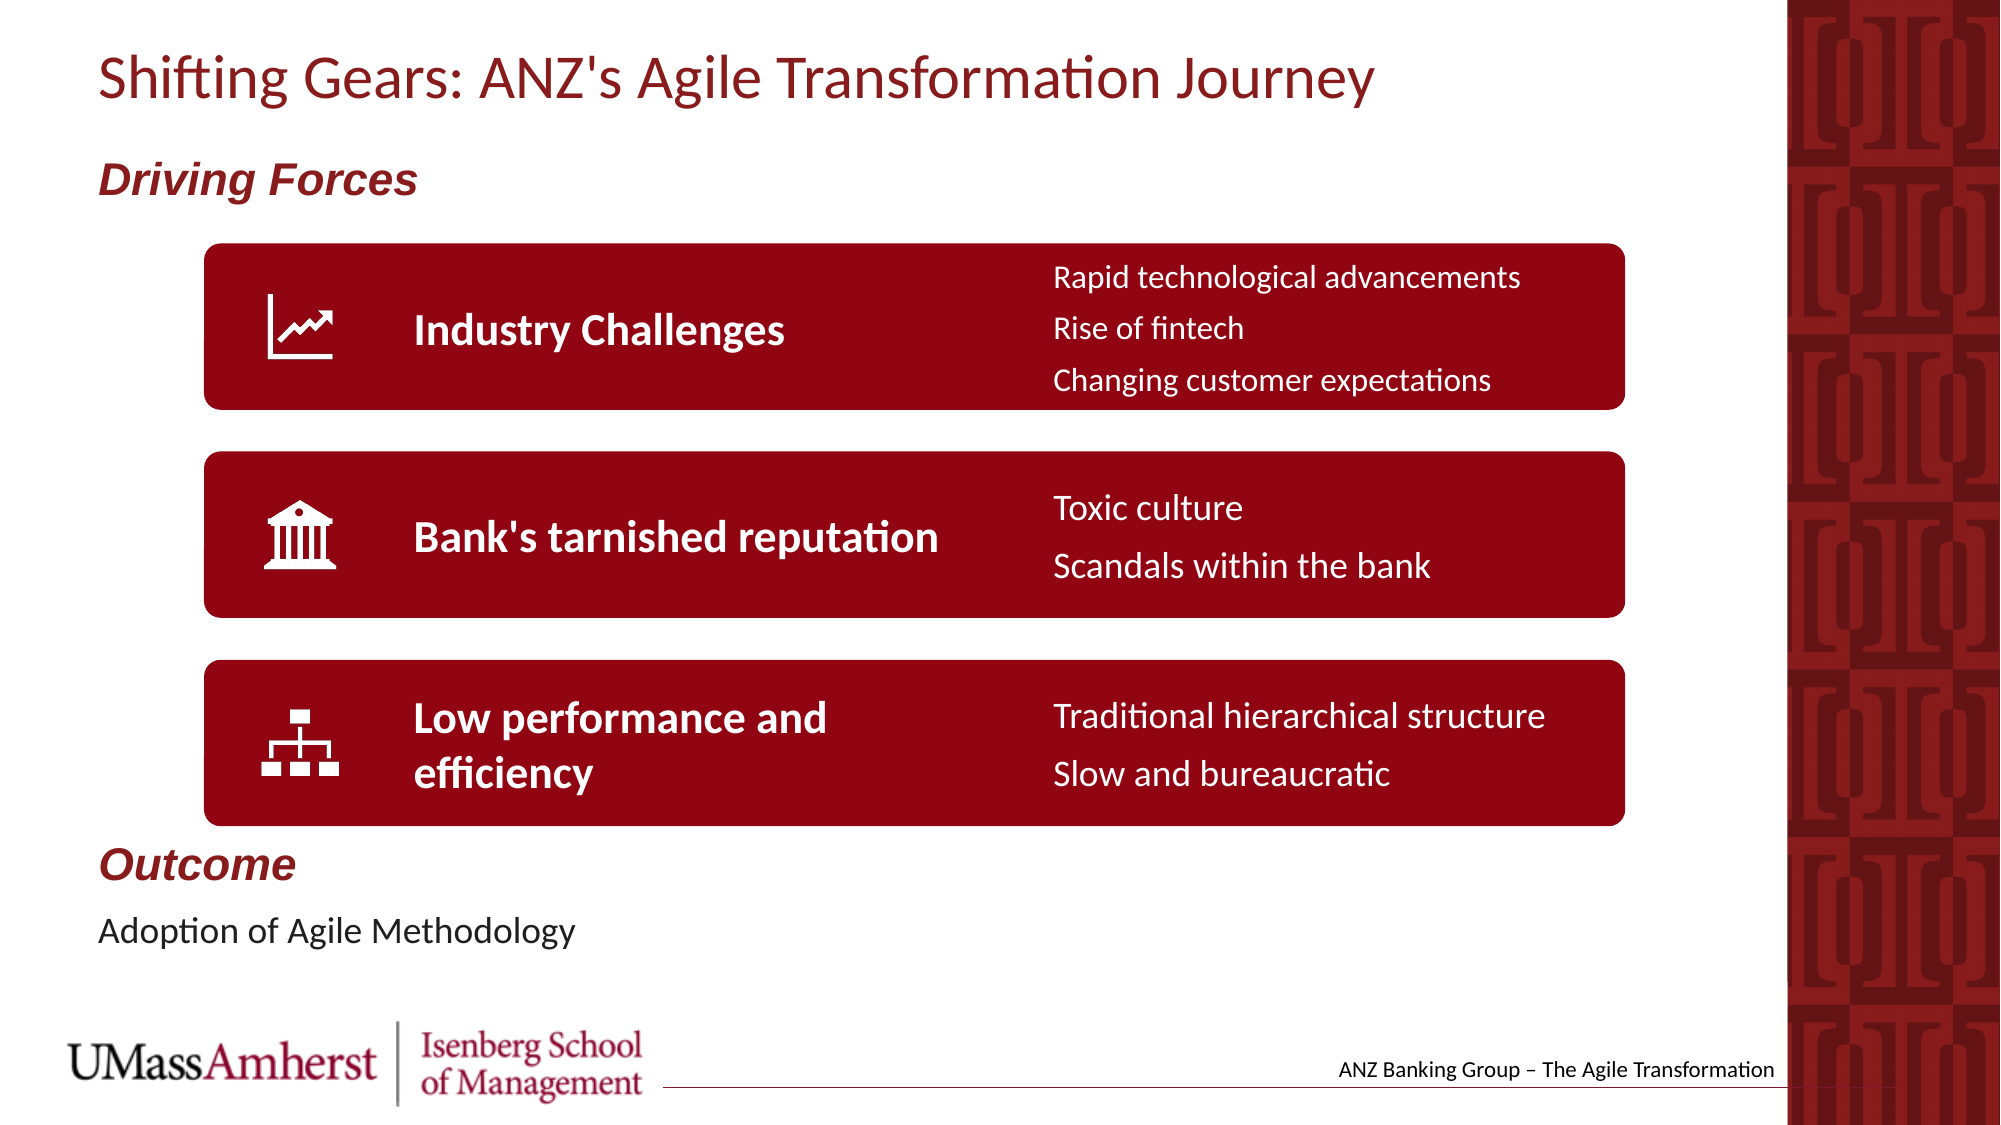

Shifting Gears: ANZ's Agile Transformation Journey
Driving Forces
Industry Challenges
Rapid technological advancements
Rise of fintech
Changing customer expectations
Bank's tarnished reputation
Toxic culture
Scandals within the bank
Low performance and efficiency
Traditional hierarchical structure
Slow and bureaucratic
Outcome
Adoption of Agile Methodology